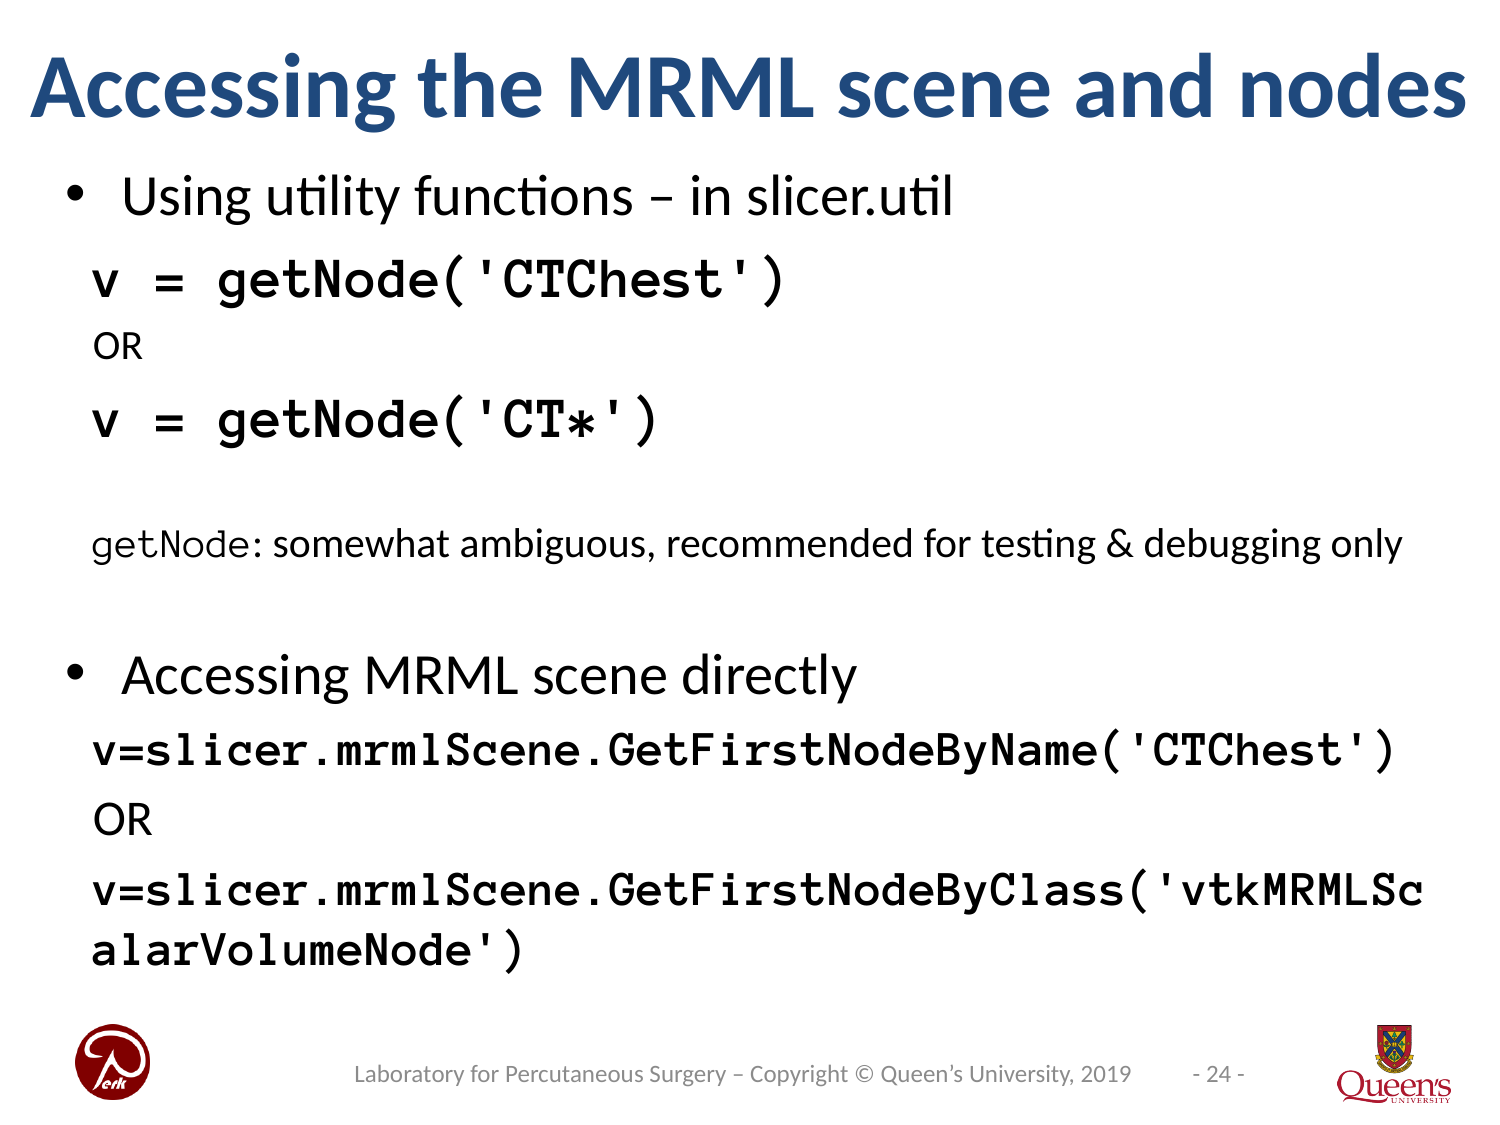

Accessing the MRML scene and nodes
Using utility functions – in slicer.util
v = getNode('CTChest')
OR
v = getNode('CT*')

getNode: somewhat ambiguous, recommended for testing & debugging only

Accessing MRML scene directly
v=slicer.mrmlScene.GetFirstNodeByName('CTChest')
OR
v=slicer.mrmlScene.GetFirstNodeByClass('vtkMRMLScalarVolumeNode')
Laboratory for Percutaneous Surgery – Copyright © Queen’s University, 2019
- 24 -